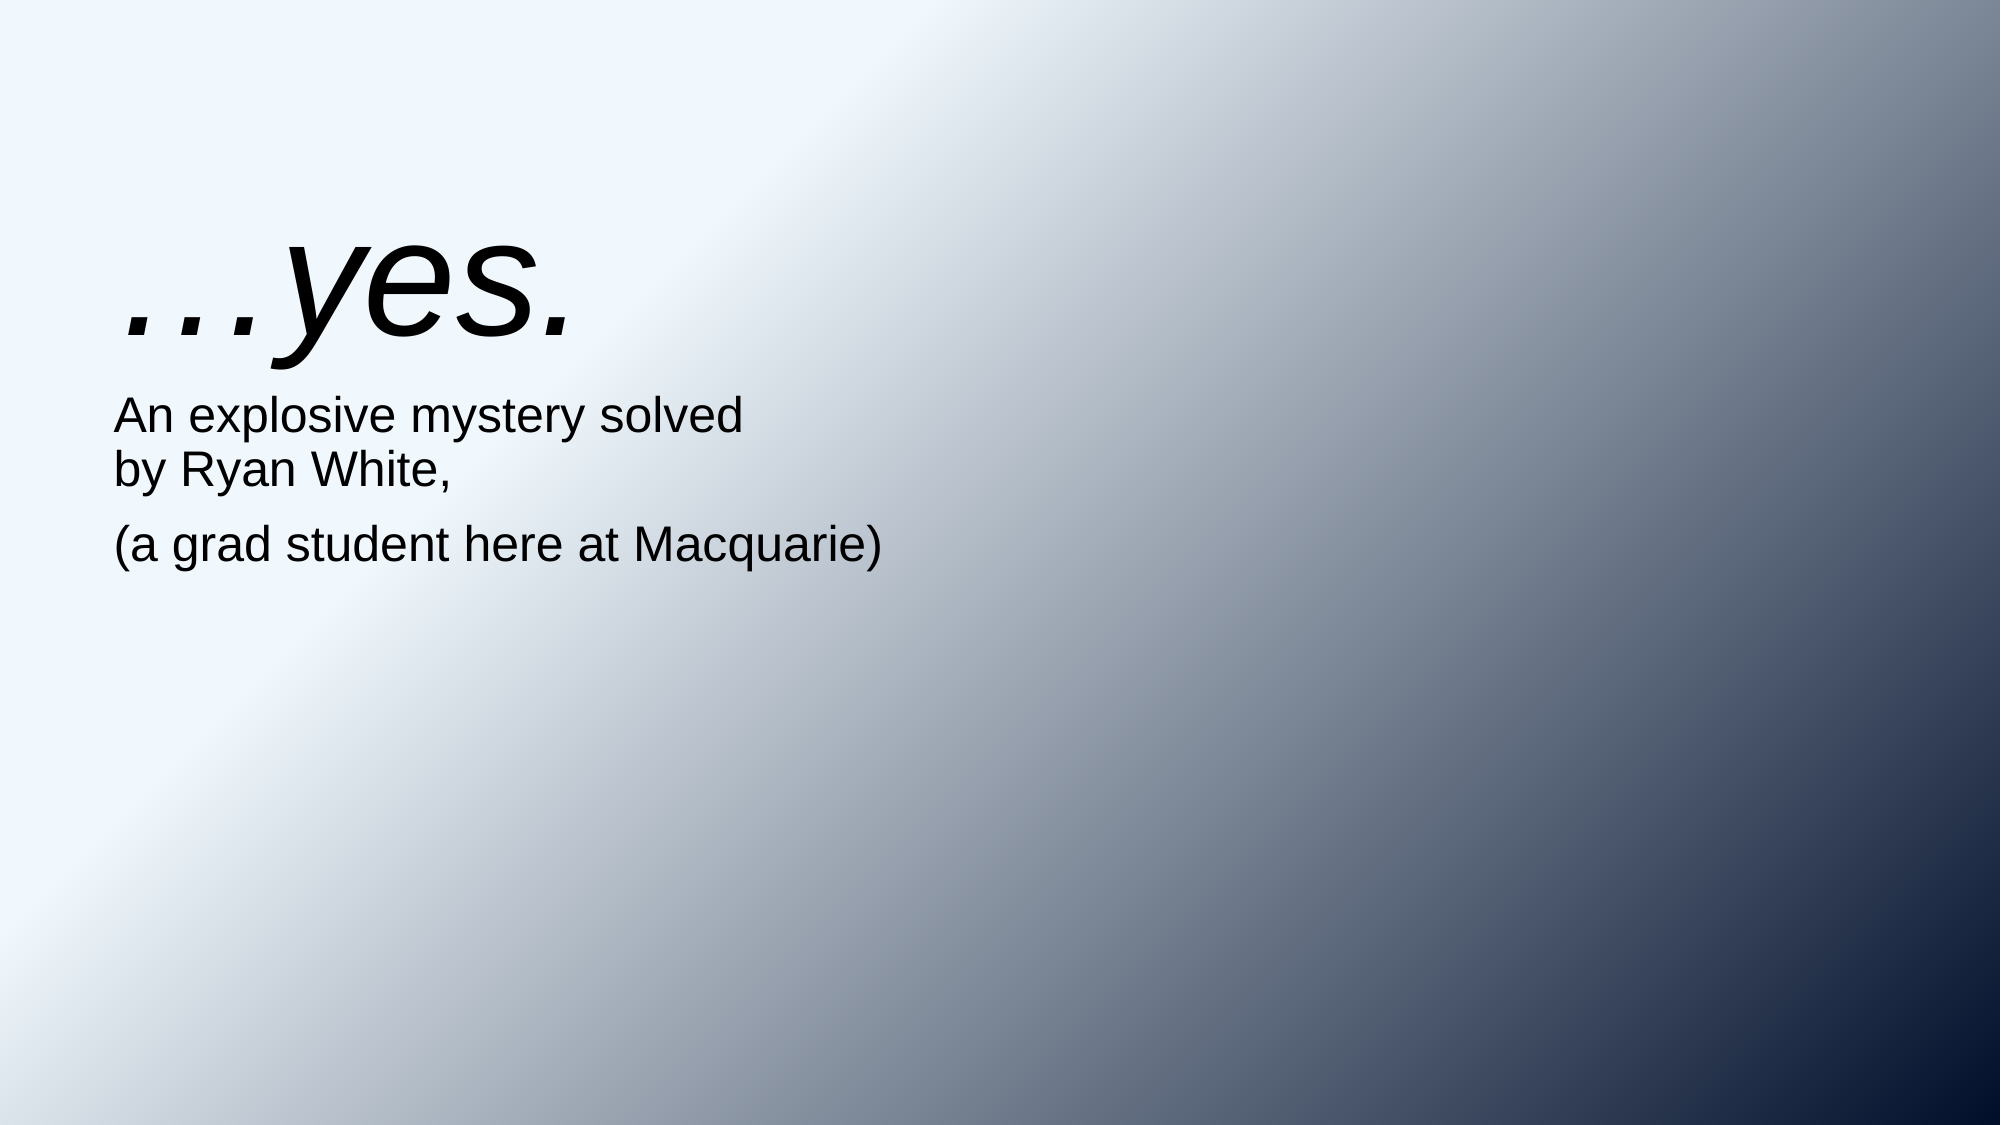

# …yes.
An explosive mystery solved
by Ryan White,
(a grad student here at Macquarie)